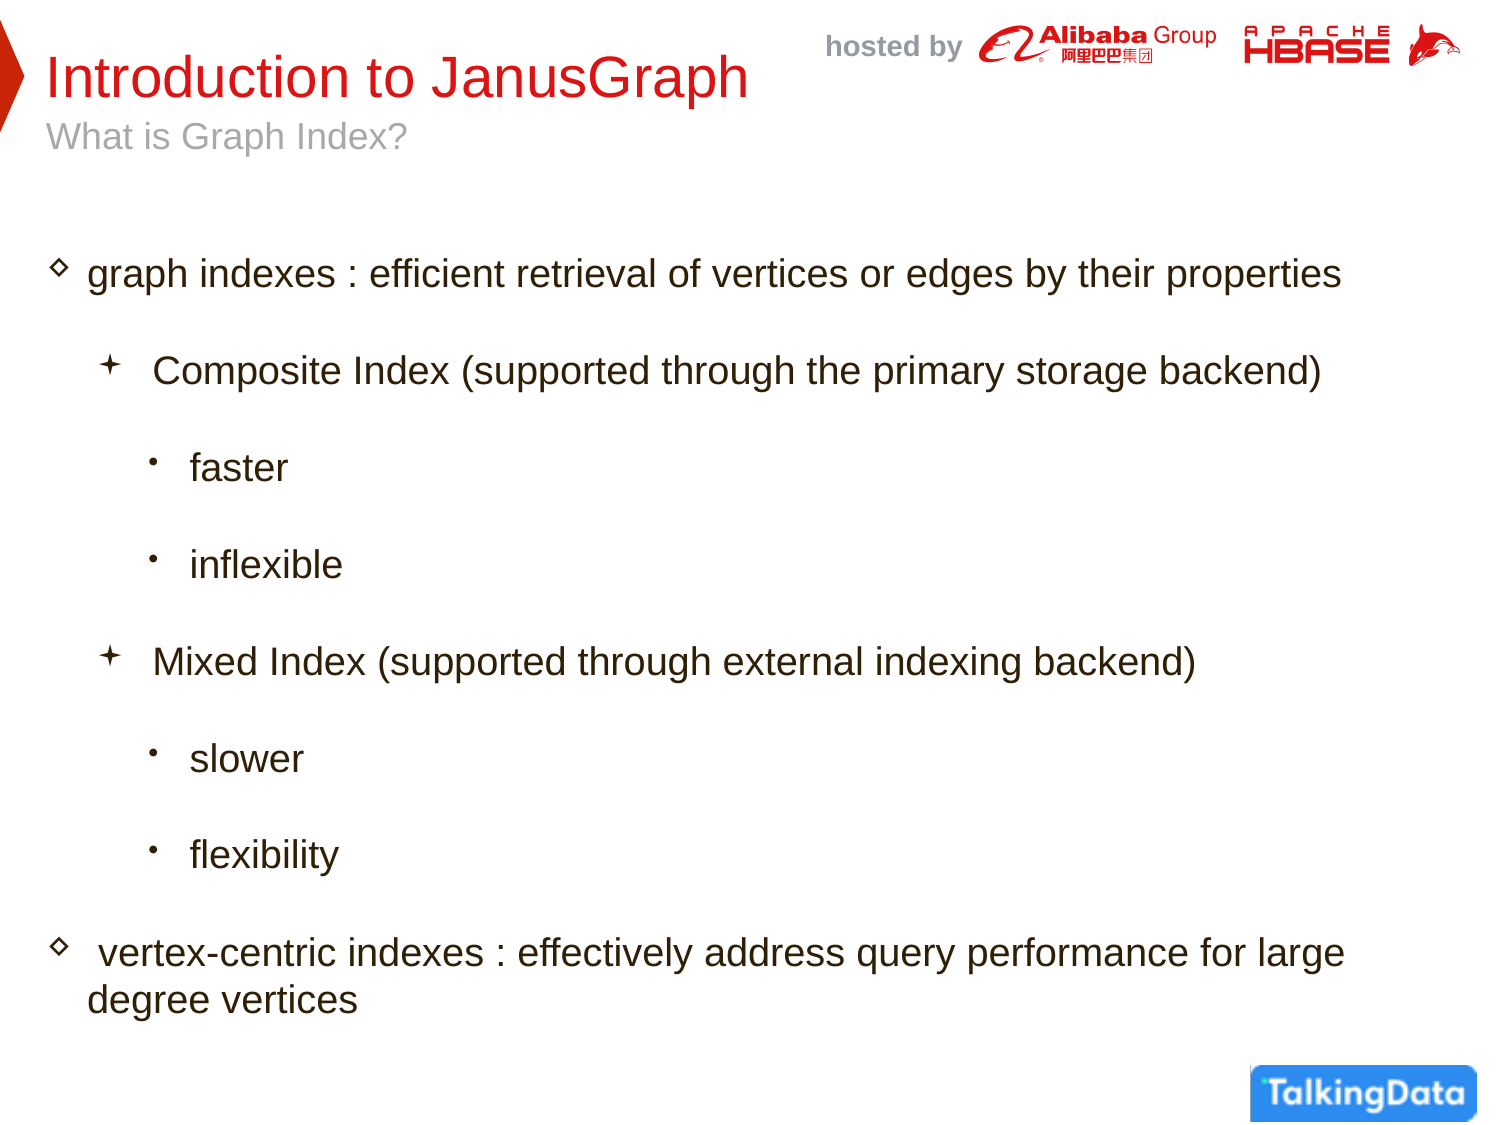

Introduction to JanusGraph
What is Graph Index?
graph indexes : efficient retrieval of vertices or edges by their properties
Composite Index (supported through the primary storage backend)
faster
inflexible
Mixed Index (supported through external indexing backend)
slower
flexibility
 vertex-centric indexes : effectively address query performance for large degree vertices